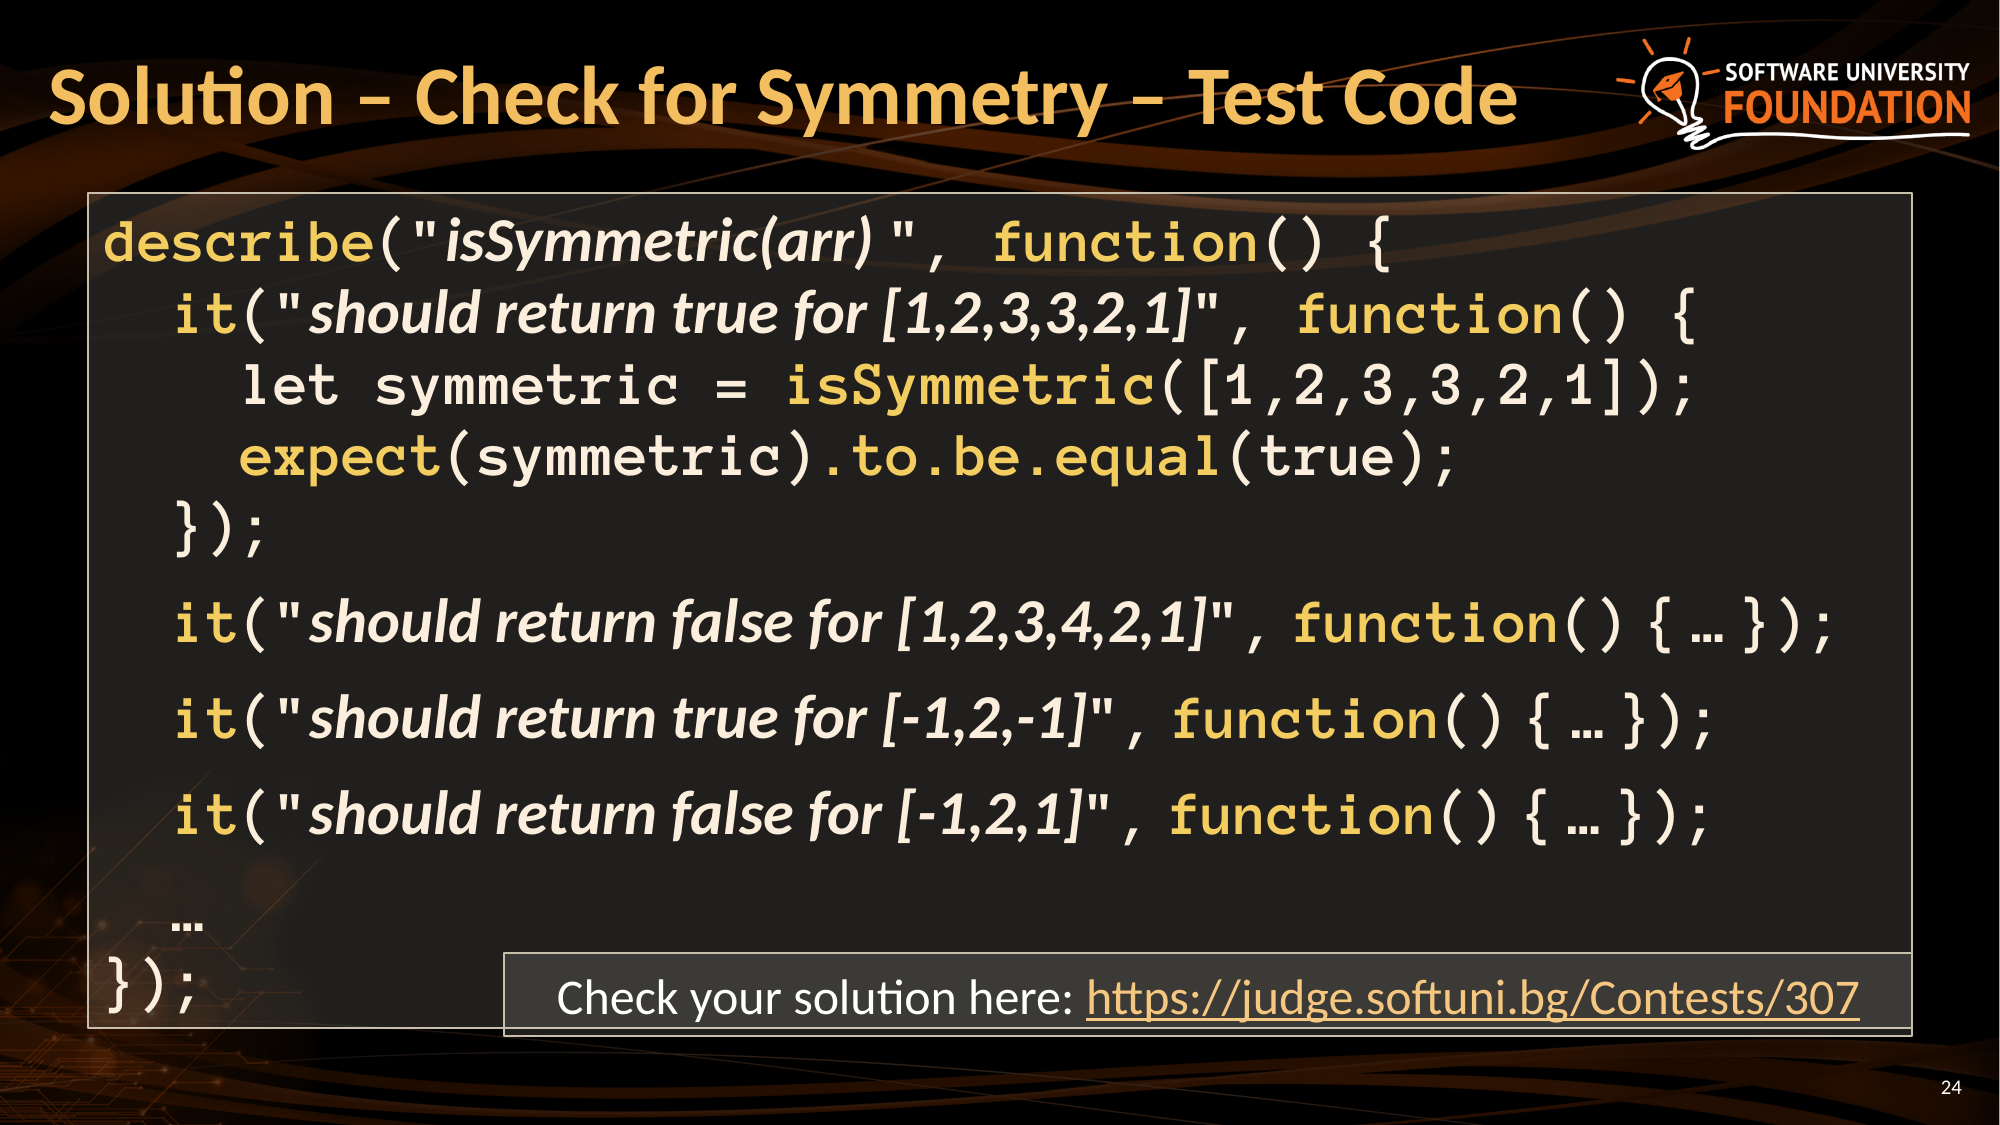

# Solution – Check for Symmetry – Test Code
describe("isSymmetric(arr) ", function() {
  it("should return true for [1,2,3,3,2,1]", function() {
    let symmetric = isSymmetric([1,2,3,3,2,1]);
    expect(symmetric).to.be.equal(true);
  });
  it("should return false for [1,2,3,4,2,1]", function() { … });
  it("should return true for [-1,2,-1]", function() { … });
  it("should return false for [-1,2,1]", function() { … });
  …
});
Check your solution here: https://judge.softuni.bg/Contests/307
24